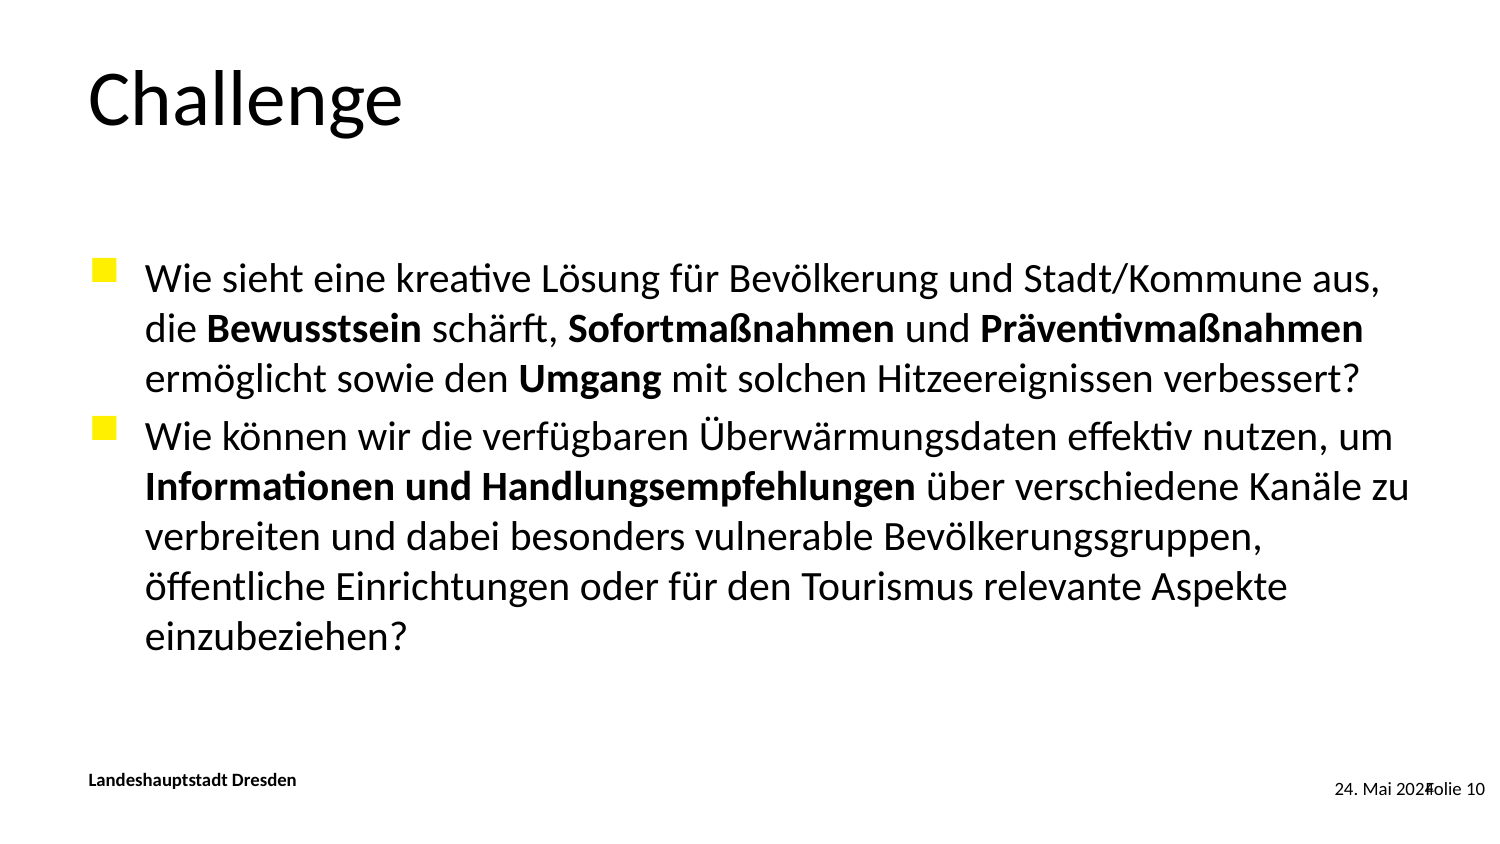

# Challenge
Wie sieht eine kreative Lösung für Bevölkerung und Stadt/Kommune aus, die Bewusstsein schärft, Sofortmaßnahmen und Präventivmaßnahmen ermöglicht sowie den Umgang mit solchen Hitzeereignissen verbessert?
Wie können wir die verfügbaren Überwärmungsdaten effektiv nutzen, um Informationen und Handlungsempfehlungen über verschiedene Kanäle zu verbreiten und dabei besonders vulnerable Bevölkerungsgruppen, öffentliche Einrichtungen oder für den Tourismus relevante Aspekte einzubeziehen?

Folie 10
24. Mai 2024